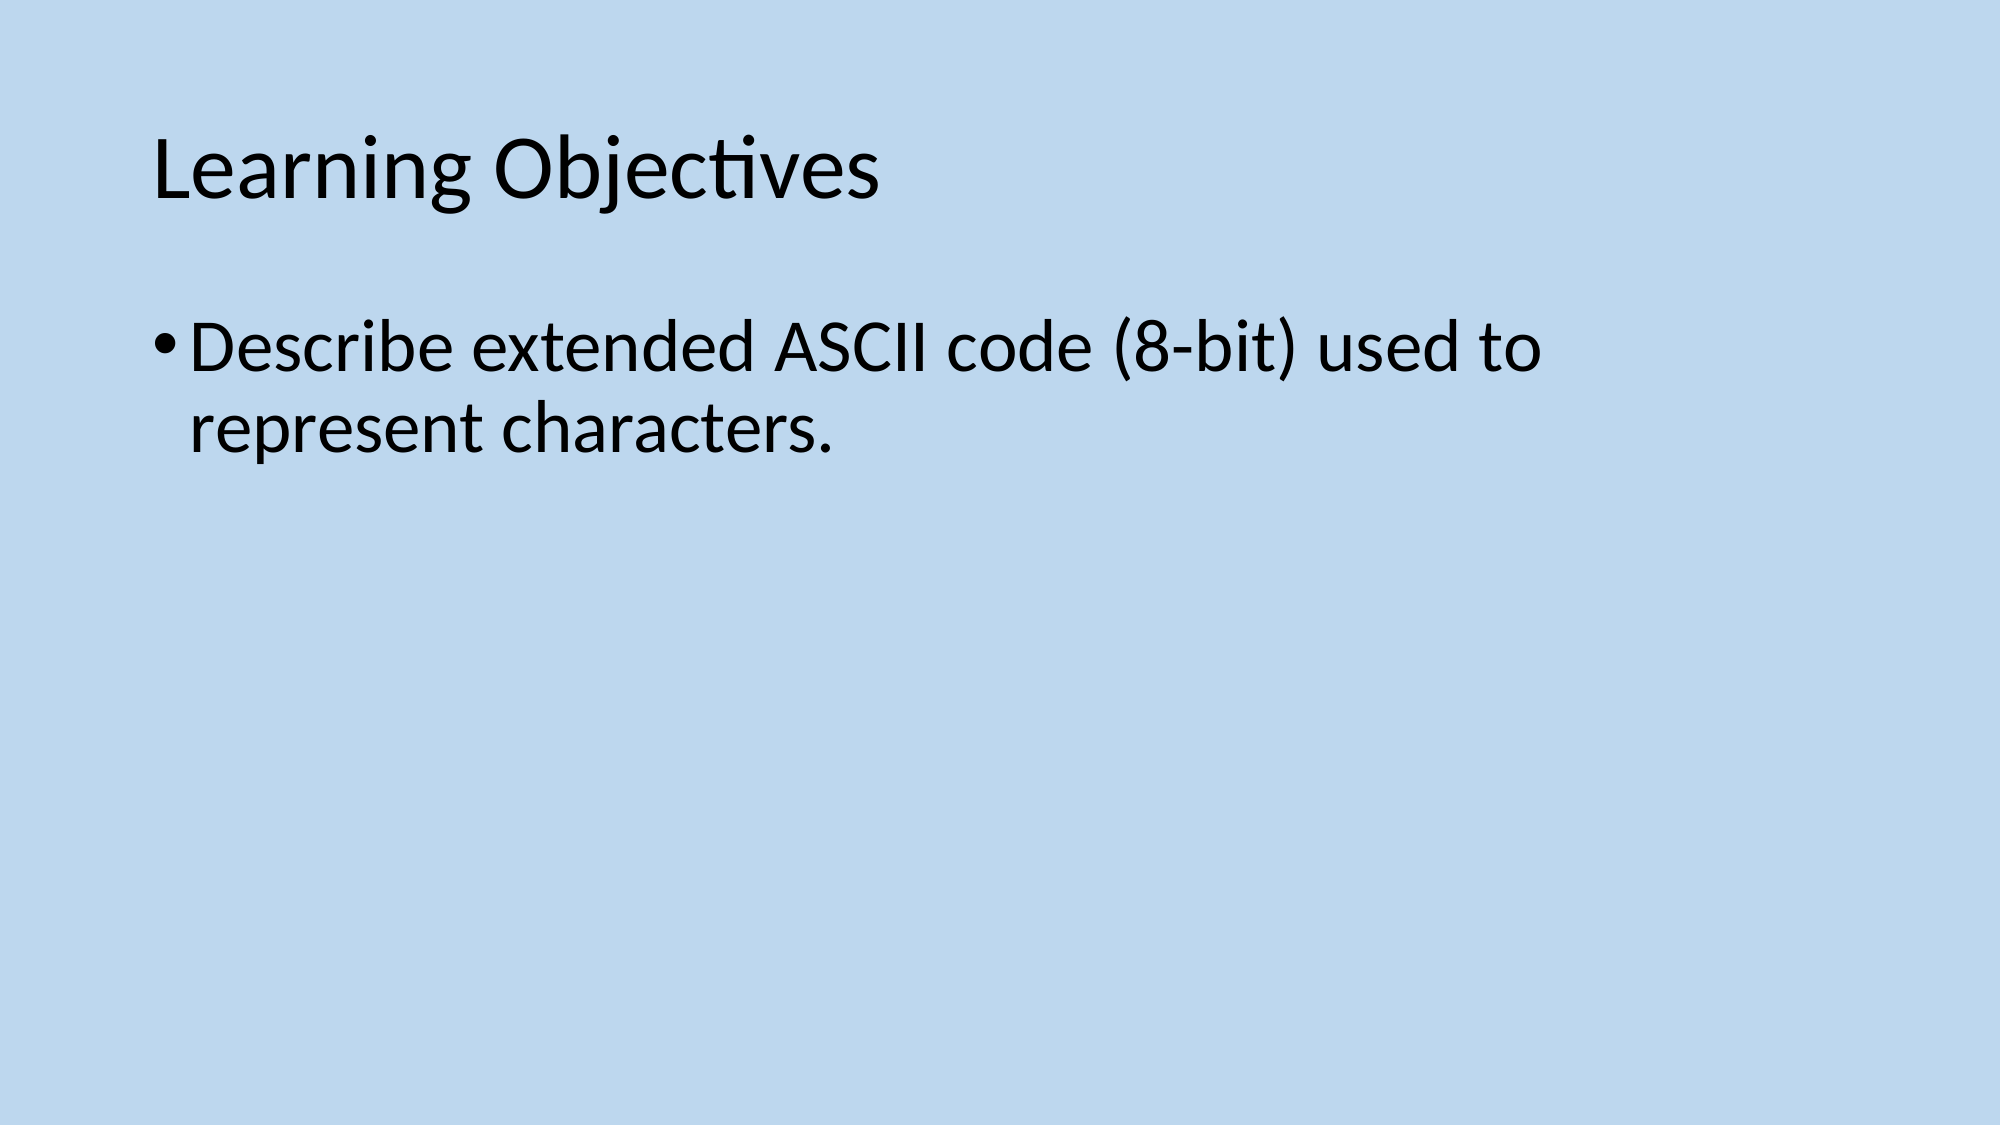

# Learning Objectives
Describe extended ASCII code (8-bit) used to represent characters.